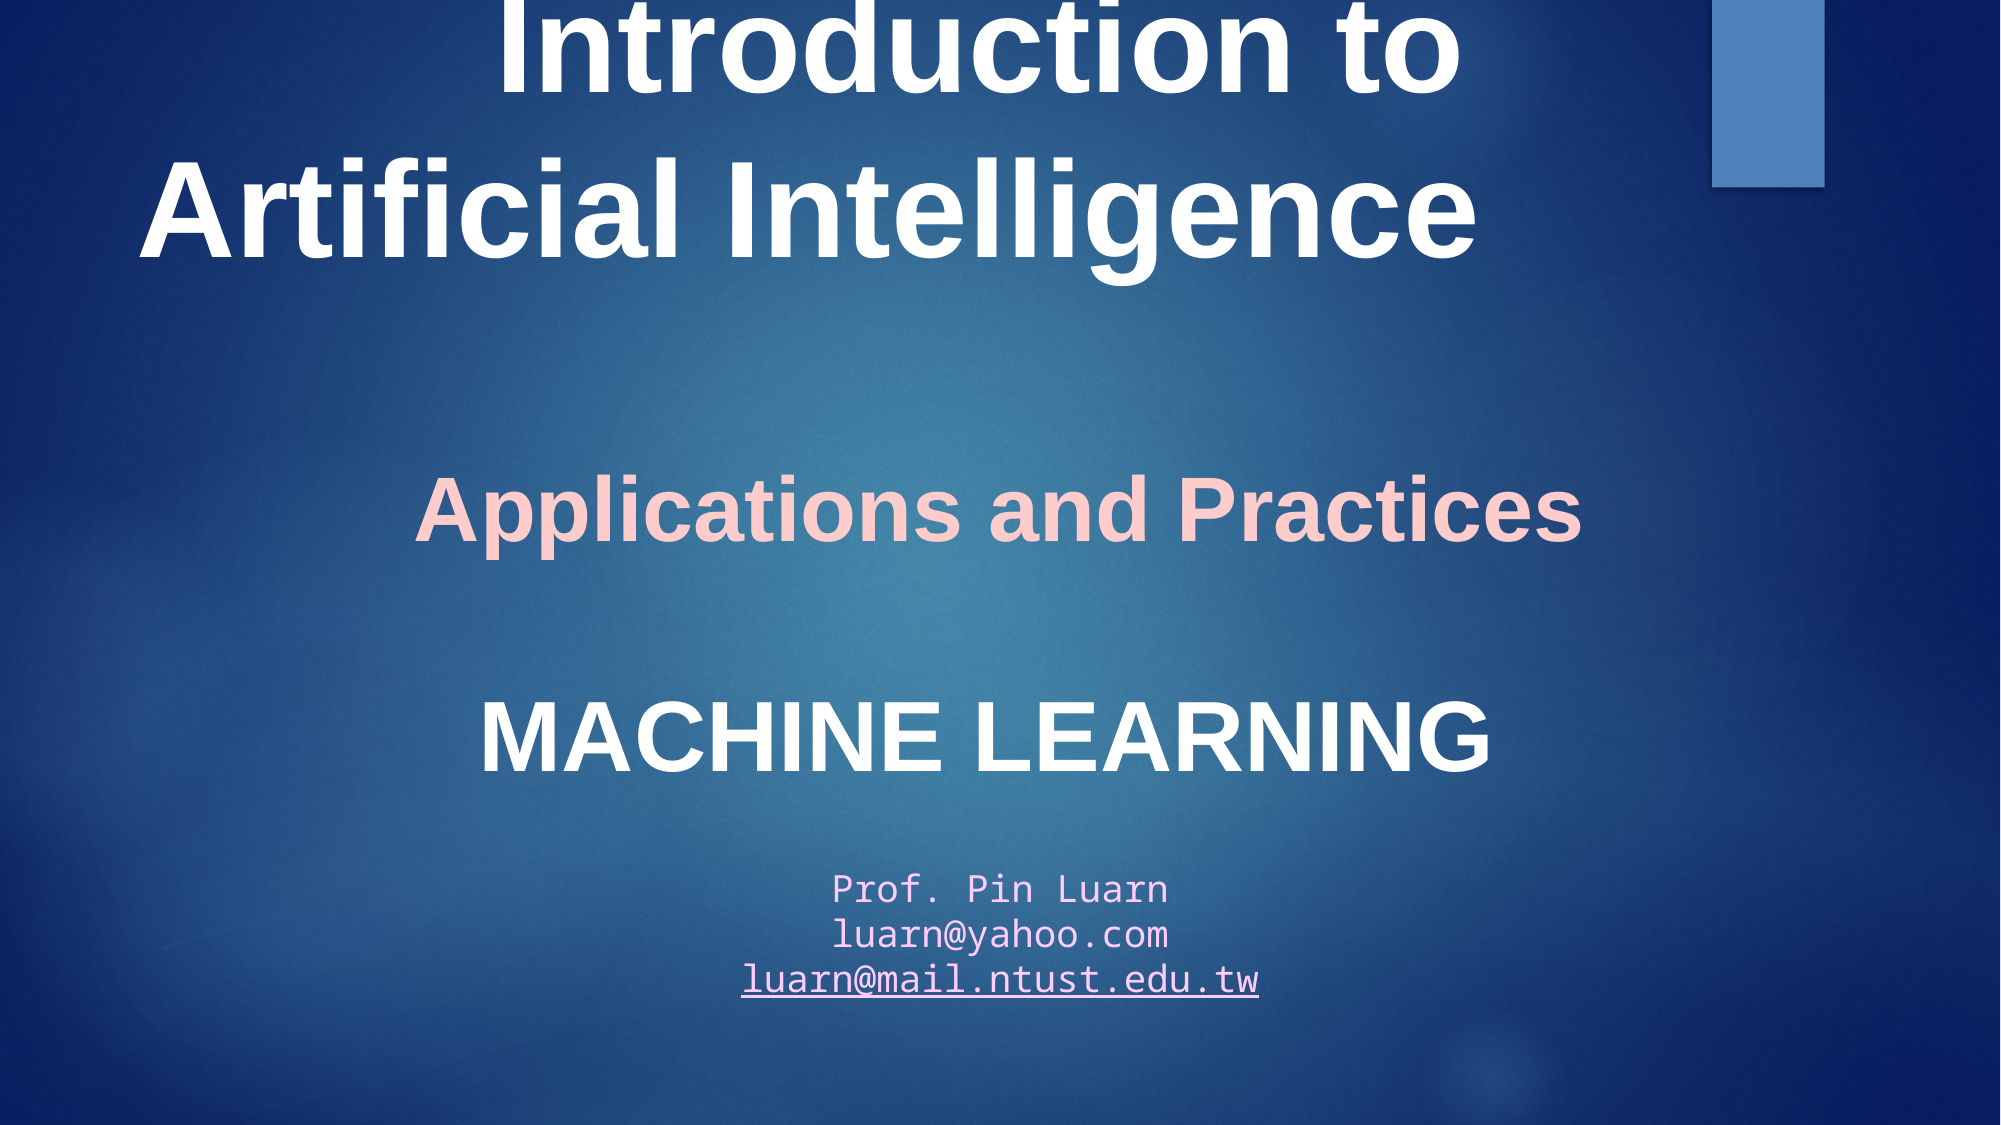

# Introduction to Artificial Intelligence                                                Applications and Practices
Machine Learning
Prof. Pin Luarn
luarn@yahoo.com
luarn@mail.ntust.edu.tw